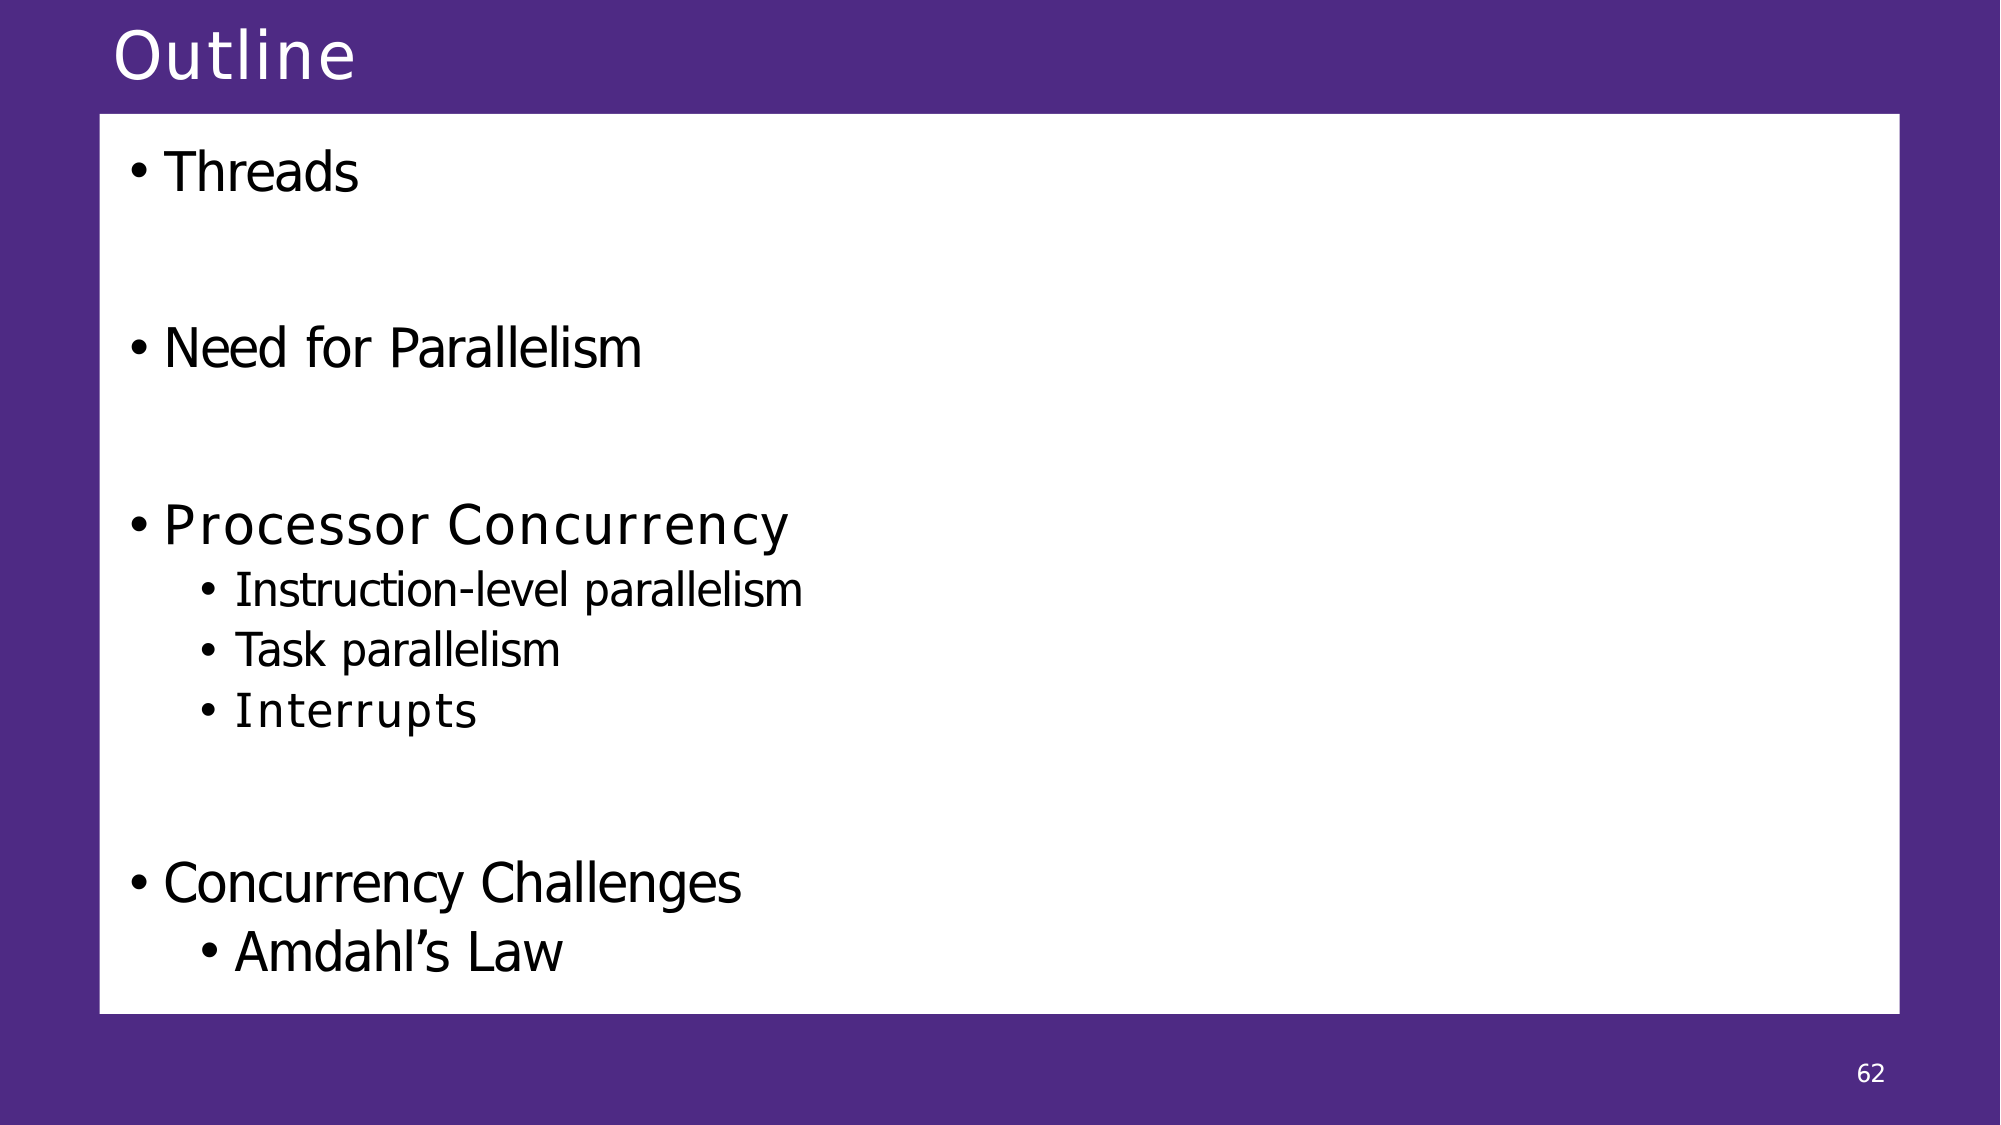

# Outline
Threads

Need for Parallelism

Processor Concurrency
Instruction-level parallelism
Task parallelism
Interrupts

Concurrency Challenges
Amdahl’s Law
62